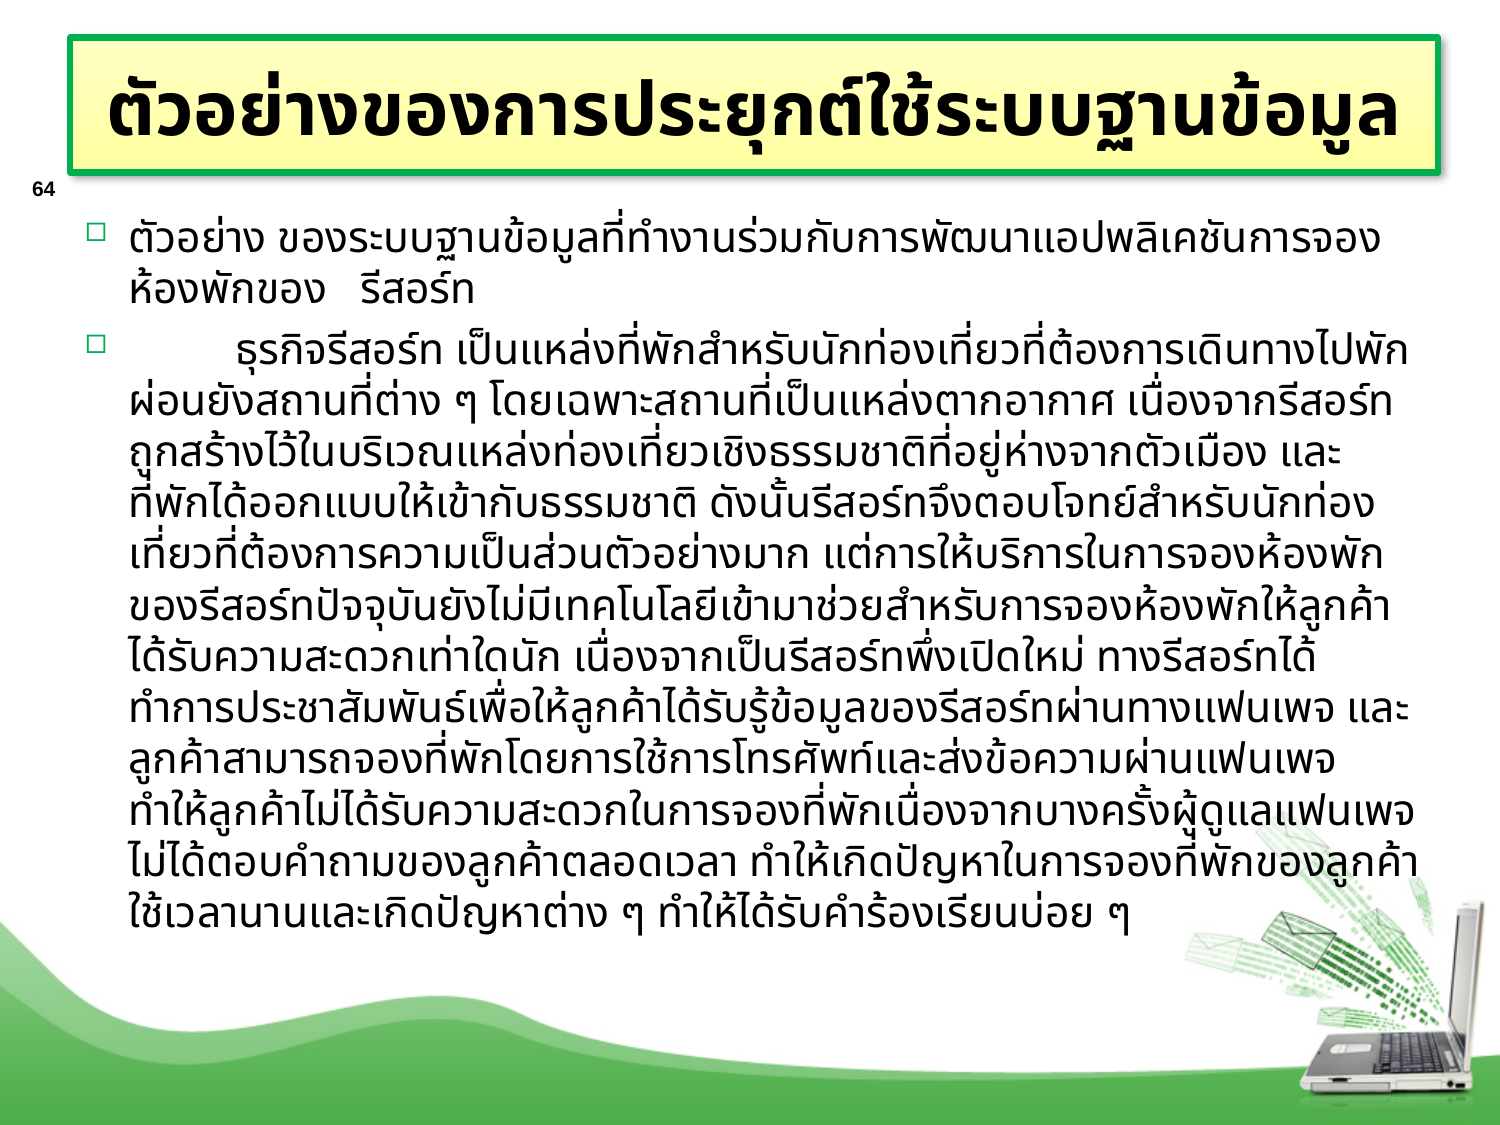

# ตัวอย่างของการประยุกต์ใช้ระบบฐานข้อมูล
64
ตัวอย่าง ของระบบฐานข้อมูลที่ทำงานร่วมกับการพัฒนาแอปพลิเคชันการจองห้องพักของ   รีสอร์ท
	 ธุรกิจรีสอร์ท เป็นแหล่งที่พักสำหรับนักท่องเที่ยวที่ต้องการเดินทางไปพักผ่อนยังสถานที่ต่าง ๆ โดยเฉพาะสถานที่เป็นแหล่งตากอากาศ เนื่องจากรีสอร์ทถูกสร้างไว้ในบริเวณแหล่งท่องเที่ยวเชิงธรรมชาติที่อยู่ห่างจากตัวเมือง และที่พักได้ออกแบบให้เข้ากับธรรมชาติ ดังนั้นรีสอร์ทจึงตอบโจทย์สำหรับนักท่องเที่ยวที่ต้องการความเป็นส่วนตัวอย่างมาก แต่การให้บริการในการจองห้องพักของรีสอร์ทปัจจุบันยังไม่มีเทคโนโลยีเข้ามาช่วยสำหรับการจองห้องพักให้ลูกค้าได้รับความสะดวกเท่าใดนัก เนื่องจากเป็นรีสอร์ทพึ่งเปิดใหม่ ทางรีสอร์ทได้ทำการประชาสัมพันธ์เพื่อให้ลูกค้าได้รับรู้ข้อมูลของรีสอร์ทผ่านทางแฟนเพจ และลูกค้าสามารถจองที่พักโดยการใช้การโทรศัพท์และส่งข้อความผ่านแฟนเพจ ทำให้ลูกค้าไม่ได้รับความสะดวกในการจองที่พักเนื่องจากบางครั้งผู้ดูแลแฟนเพจไม่ได้ตอบคำถามของลูกค้าตลอดเวลา ทำให้เกิดปัญหาในการจองที่พักของลูกค้าใช้เวลานานและเกิดปัญหาต่าง ๆ ทำให้ได้รับคำร้องเรียนบ่อย ๆ